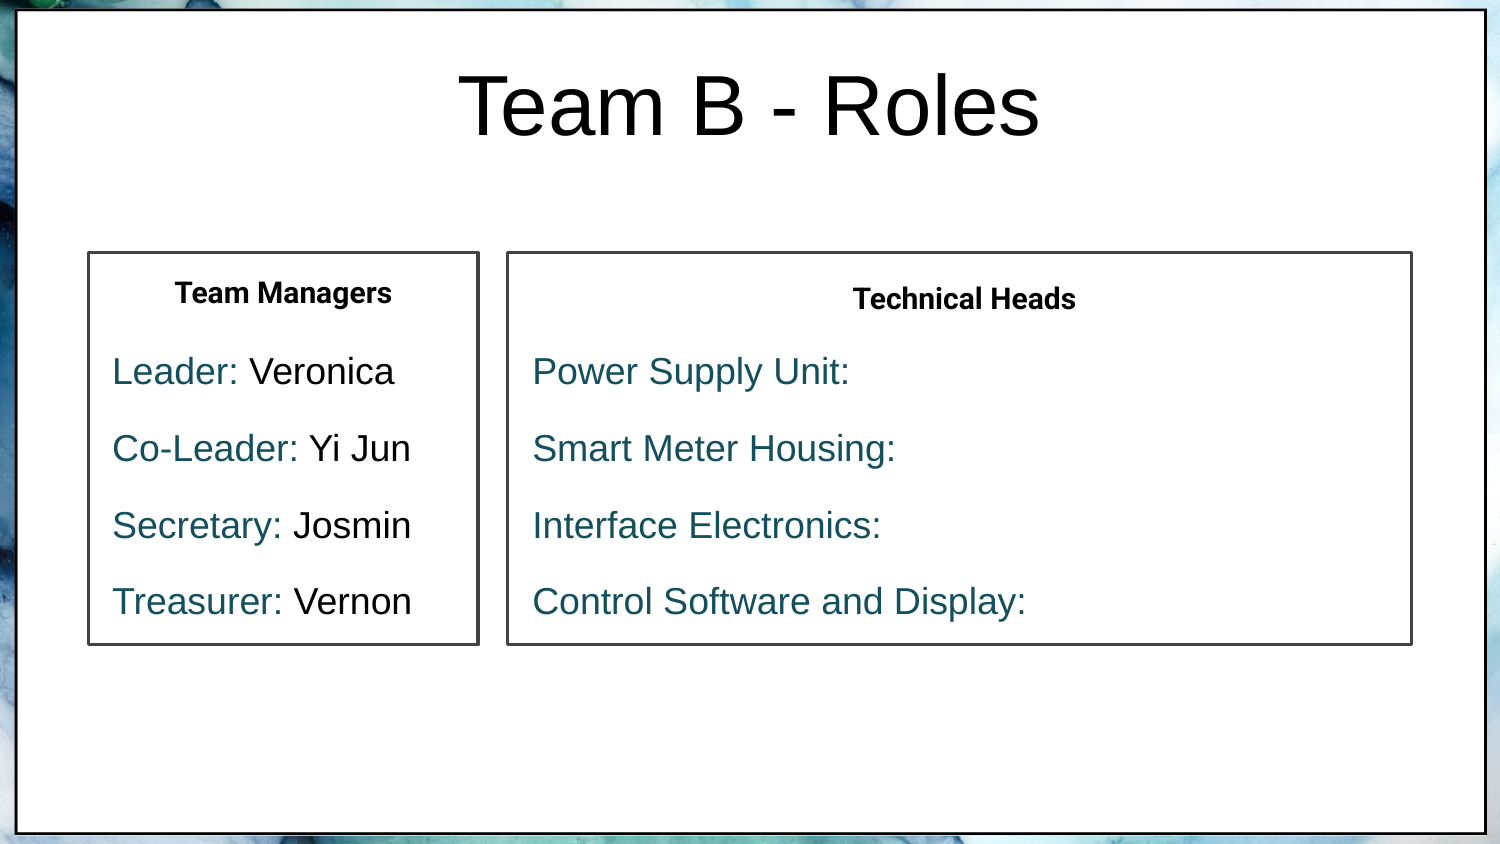

Team B - Roles

Team Managers

Technical Heads
Leader: Veronica
Co-Leader: Yi Jun
Secretary: Josmin
Treasurer: Vernon
Power Supply Unit:
Smart Meter Housing:
Interface Electronics:
Control Software and Display: